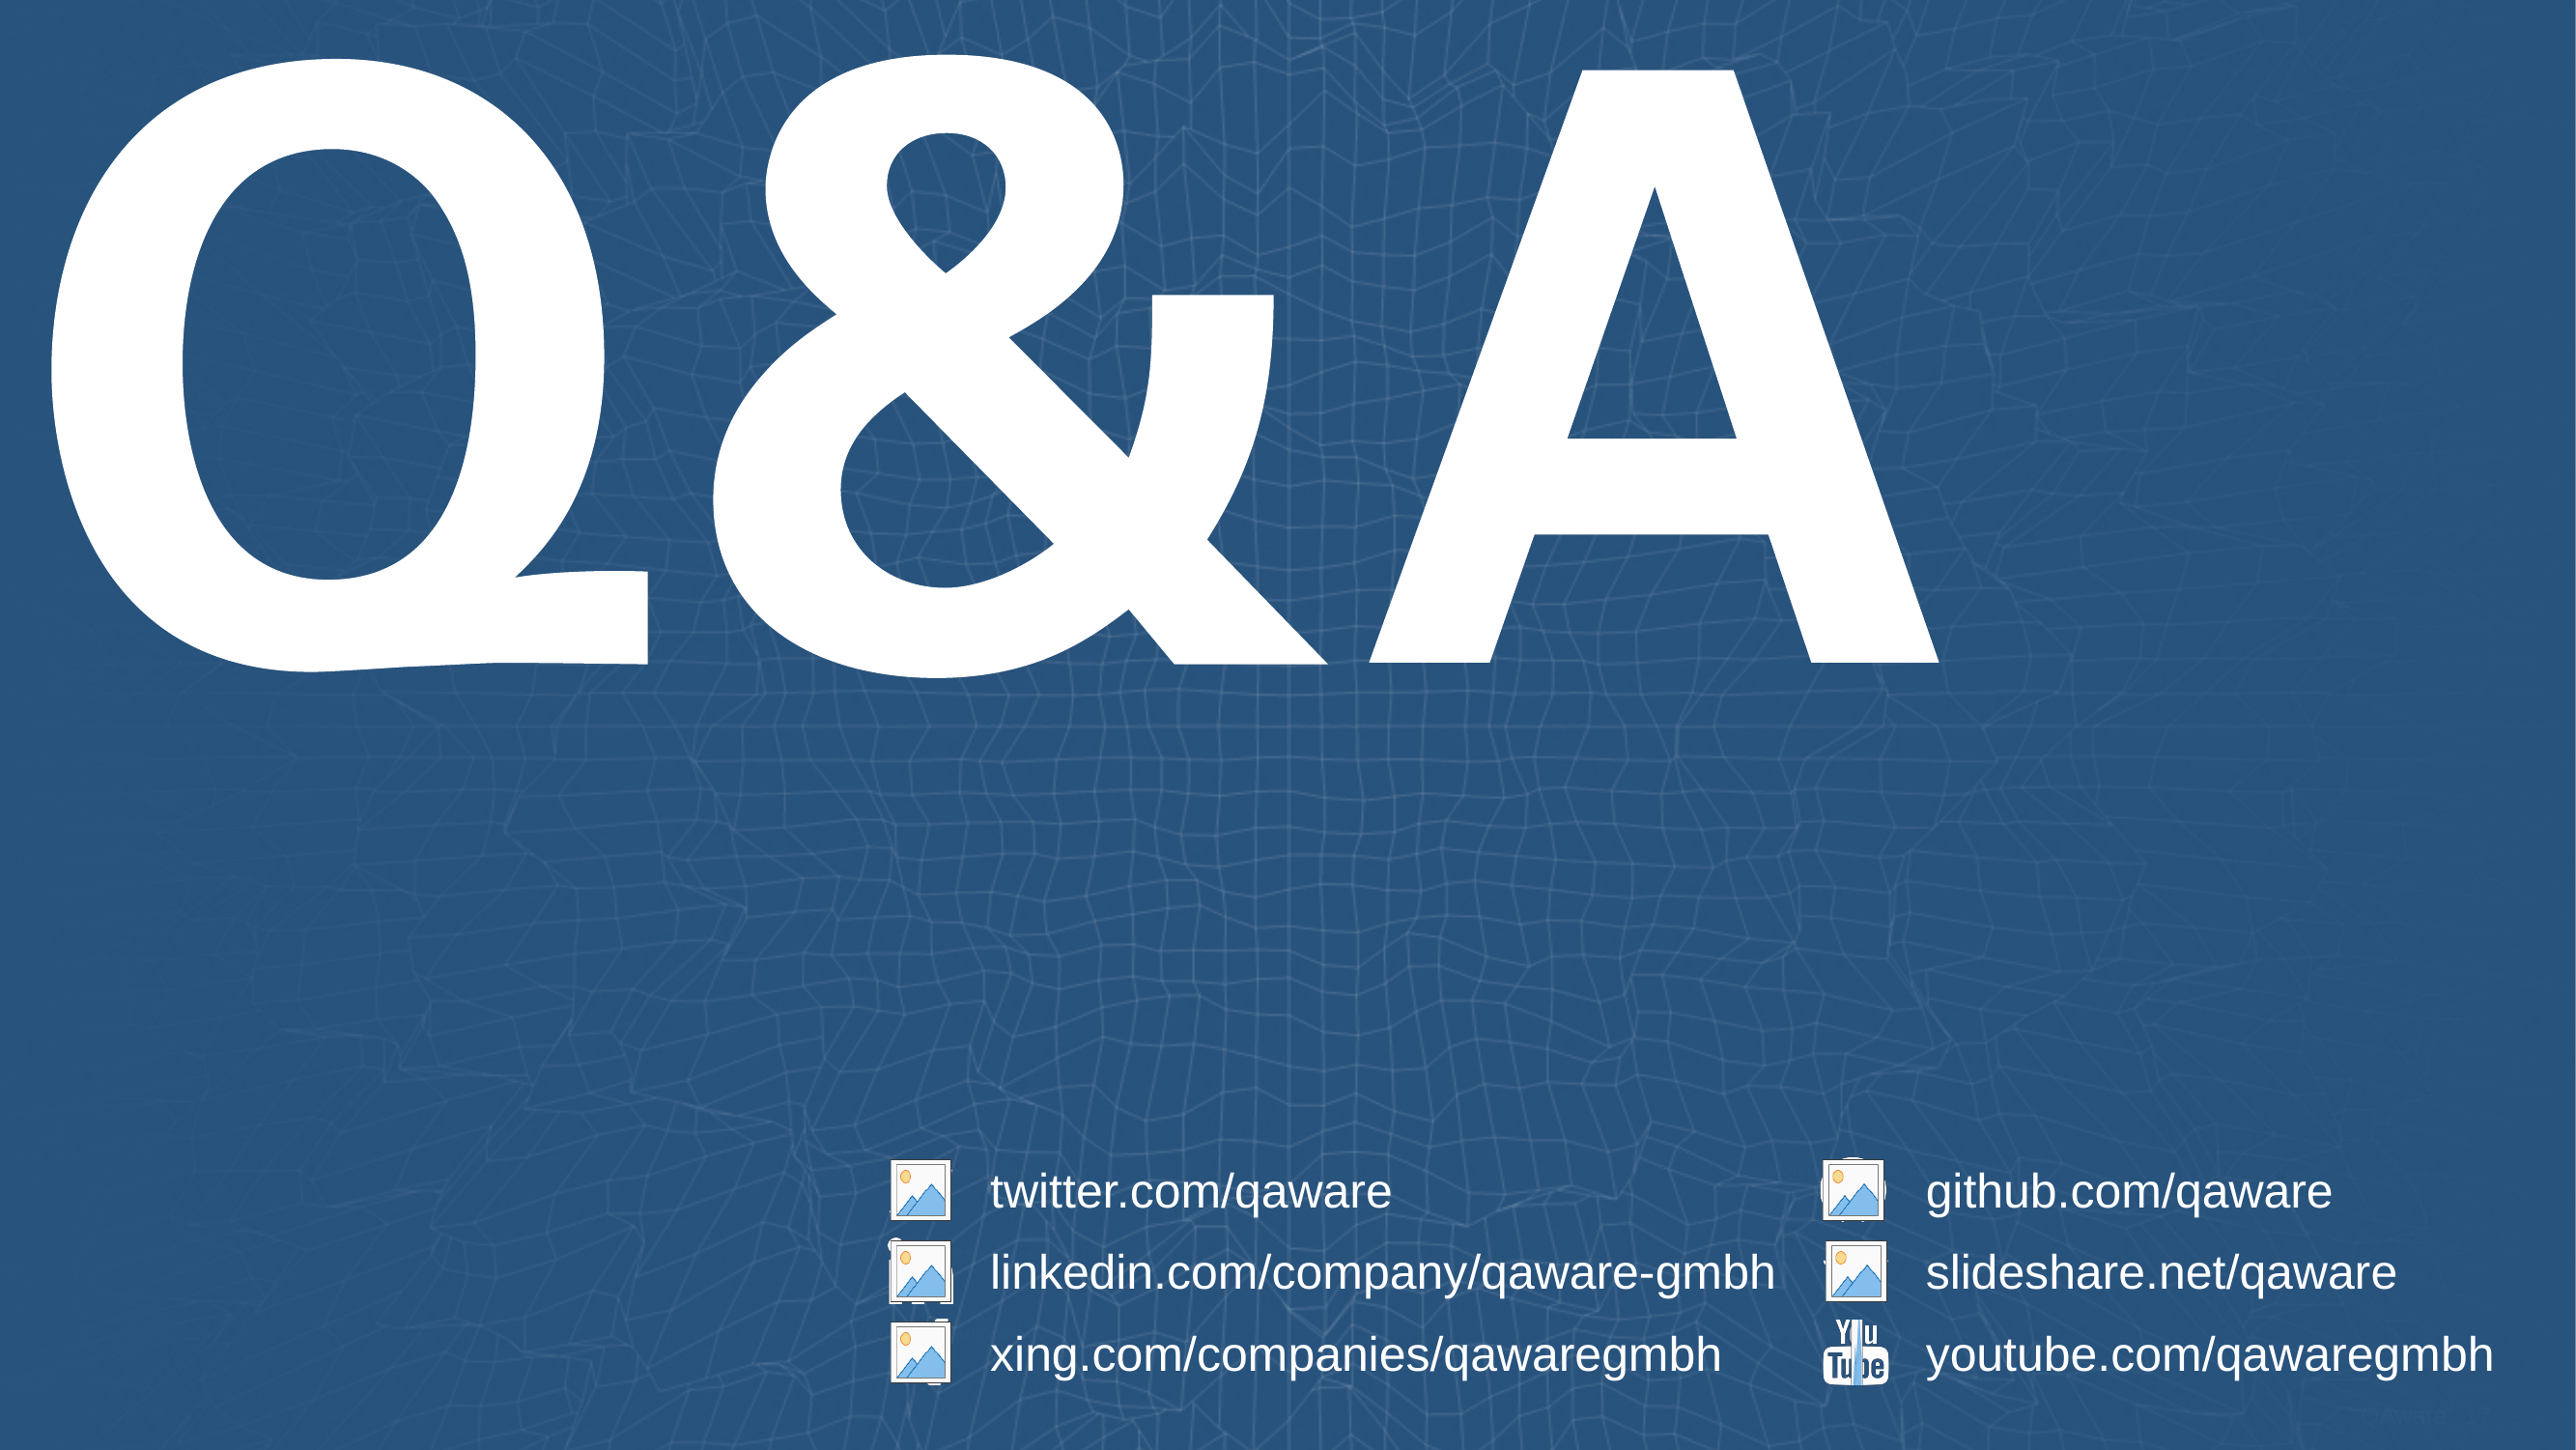

twitter.com/qaware
github.com/qaware

linkedin.com/company/qaware-gmbh
slideshare.net/qaware

xing.com/companies/qawaregmbh
youtube.com/qawaregmbh

QAware
17